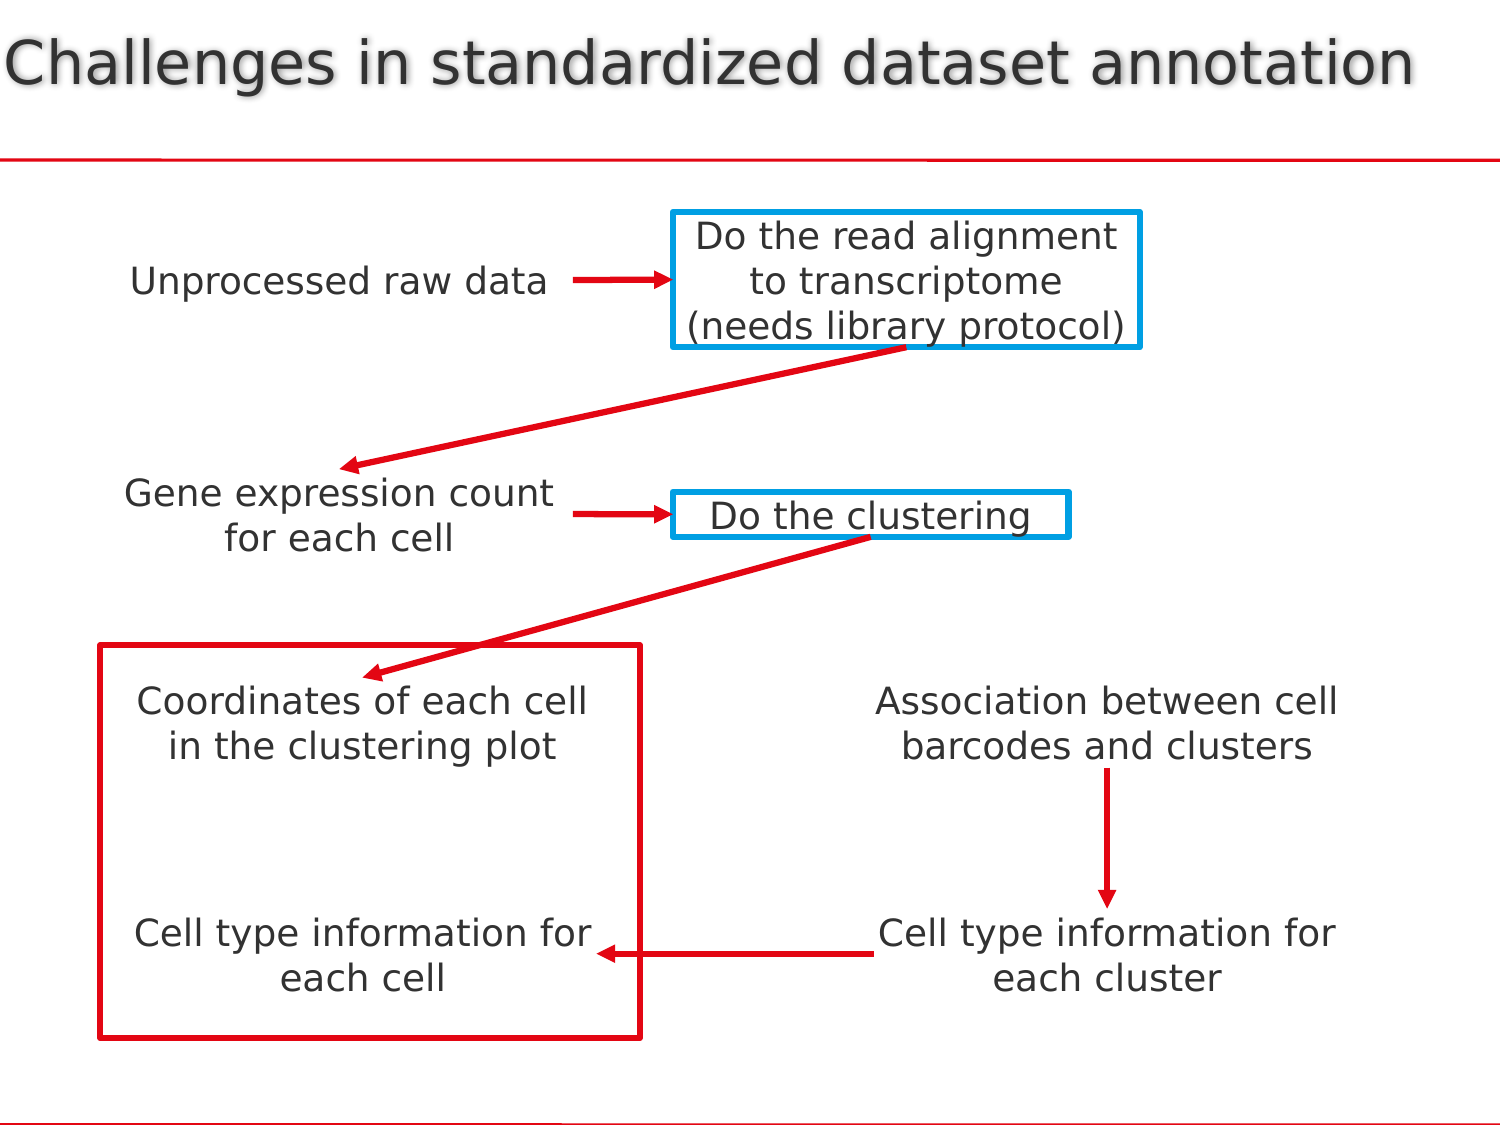

# Challenges in standardized dataset annotation
Do the read alignment to transcriptome
(needs library protocol)
Unprocessed raw data
Gene expression count for each cell
Do the clustering

Coordinates of each cell in the clustering plot
Association between cell barcodes and clusters
Cell type information for each cell
Cell type information for each cluster